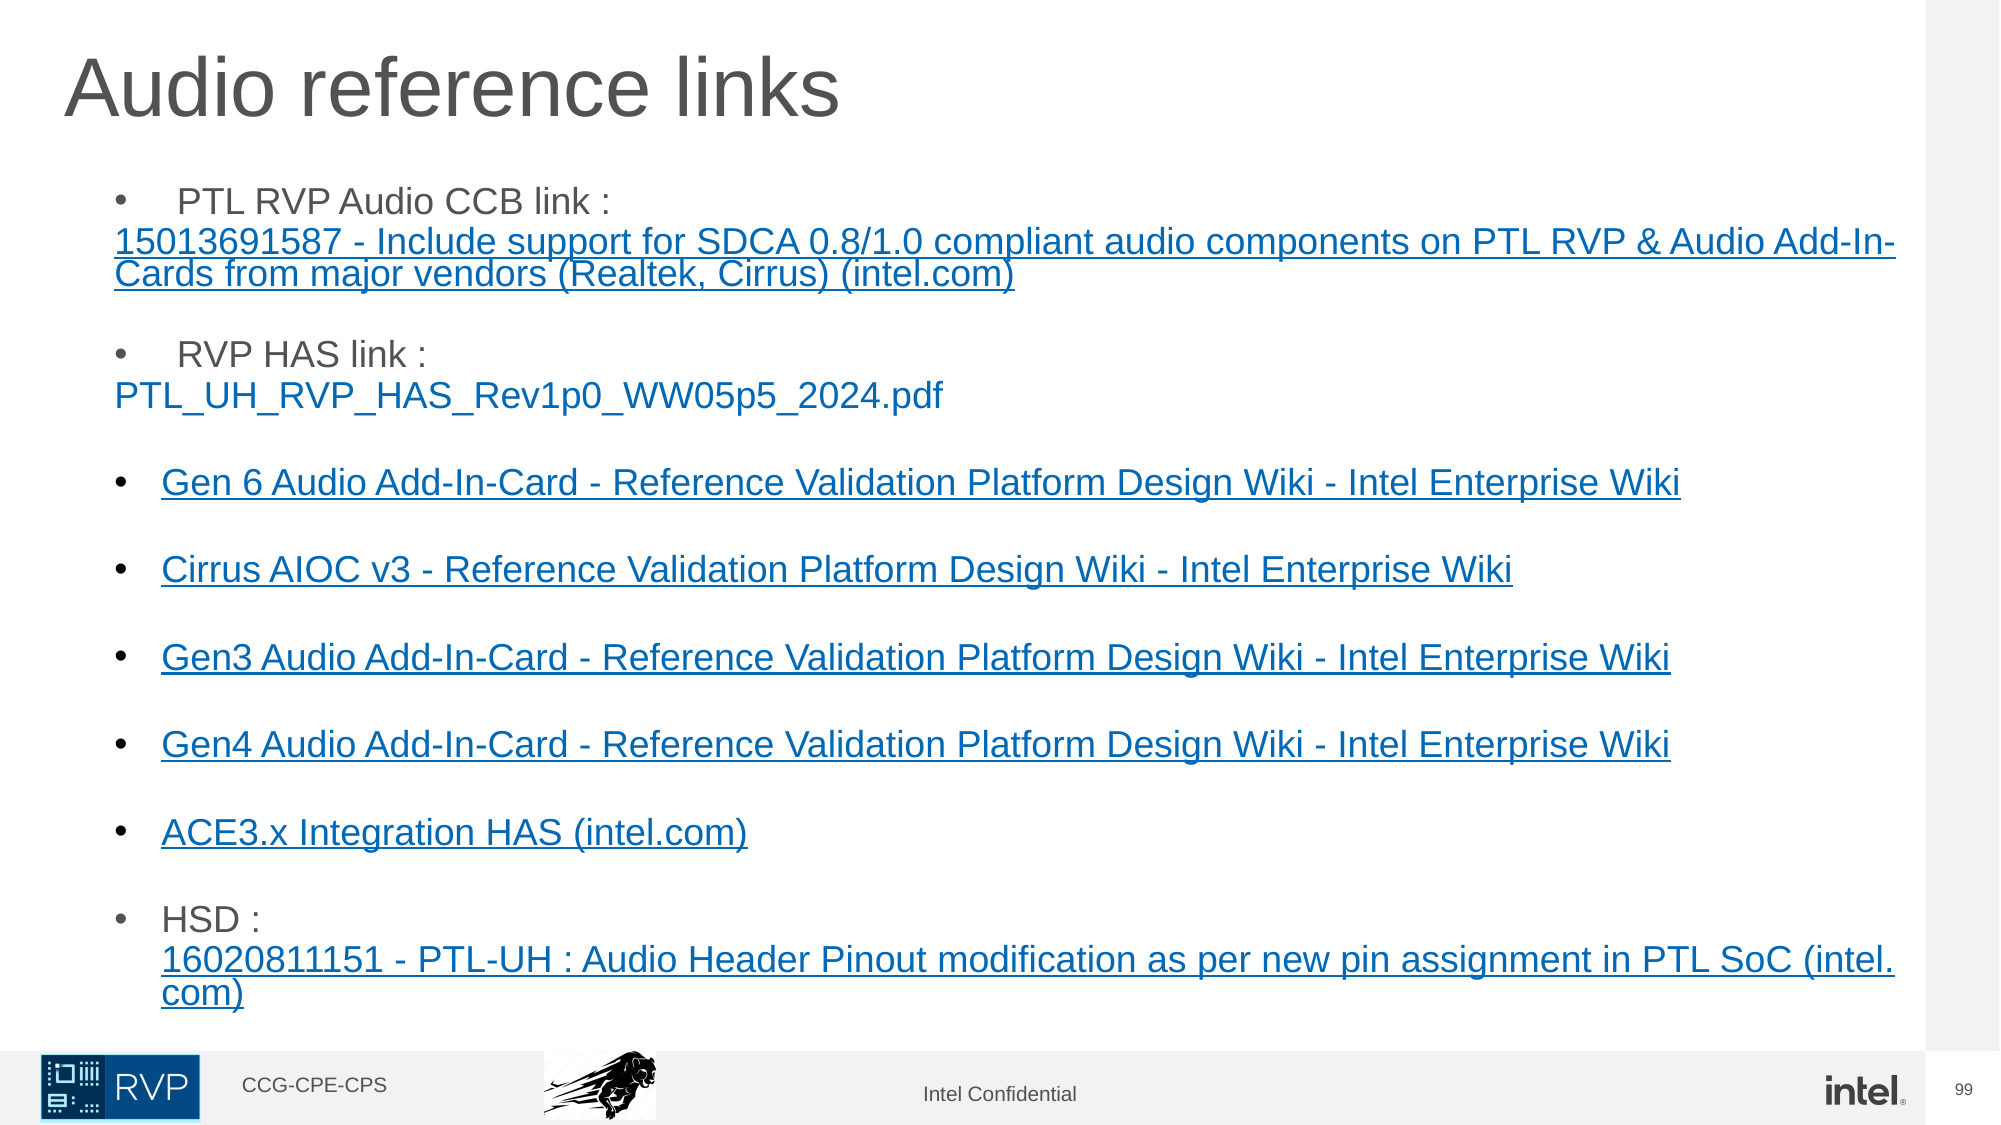

Audio reference links
PTL RVP Audio CCB link :
15013691587 - Include support for SDCA 0.8/1.0 compliant audio components on PTL RVP & Audio Add-In-Cards from major vendors (Realtek, Cirrus) (intel.com)

RVP HAS link :
PTL_UH_RVP_HAS_Rev1p0_WW05p5_2024.pdf
Gen 6 Audio Add-In-Card - Reference Validation Platform Design Wiki - Intel Enterprise Wiki
Cirrus AIOC v3 - Reference Validation Platform Design Wiki - Intel Enterprise Wiki
Gen3 Audio Add-In-Card - Reference Validation Platform Design Wiki - Intel Enterprise Wiki
Gen4 Audio Add-In-Card - Reference Validation Platform Design Wiki - Intel Enterprise Wiki
ACE3.x Integration HAS (intel.com)
HSD : 16020811151 - PTL-UH : Audio Header Pinout modification as per new pin assignment in PTL SoC (intel.com)